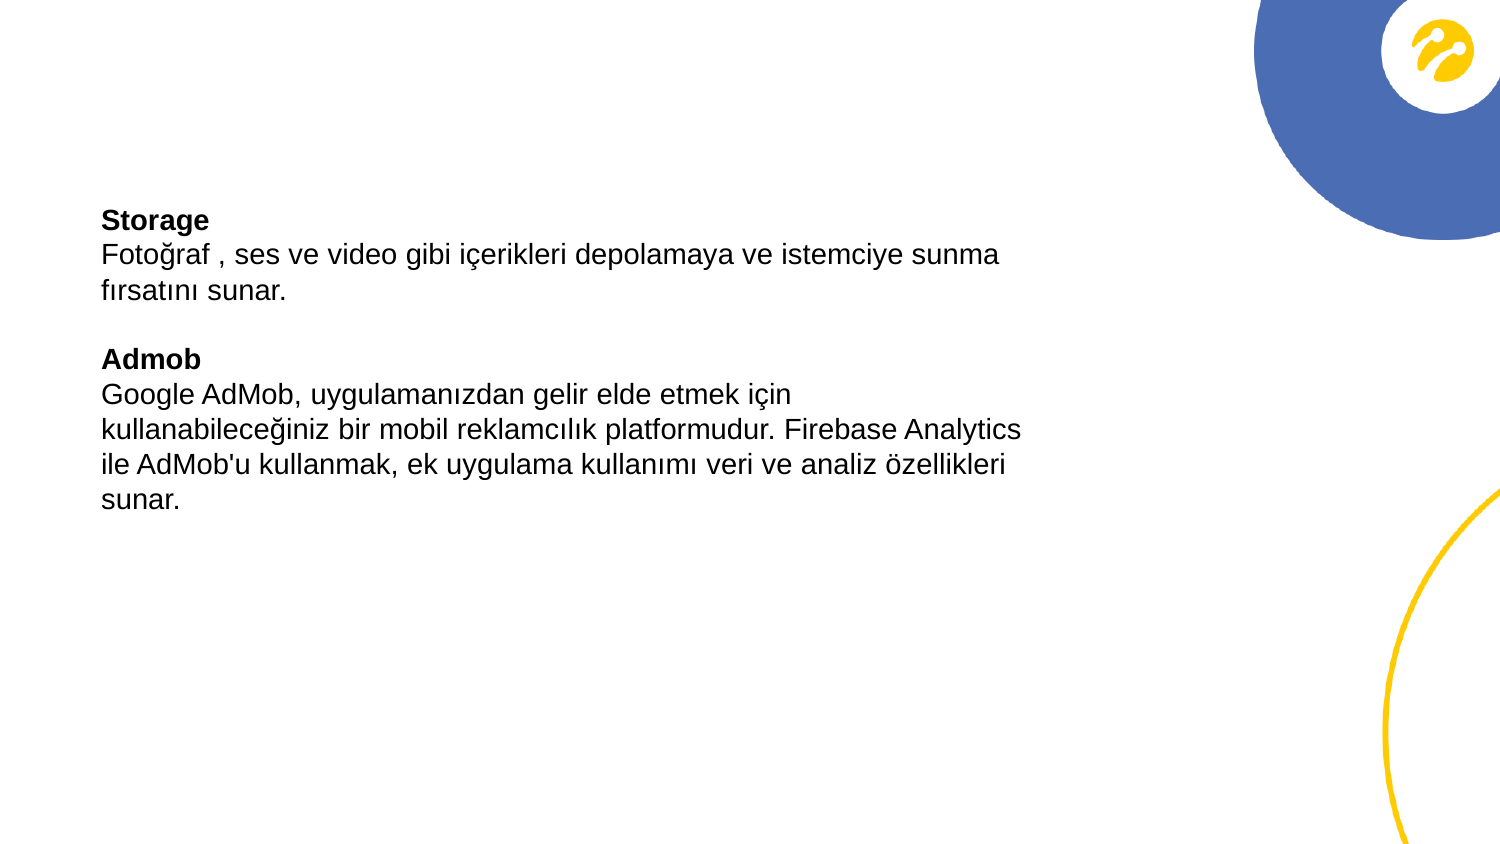

Storage
Fotoğraf , ses ve video gibi içerikleri depolamaya ve istemciye sunma fırsatını sunar.

Admob
Google AdMob, uygulamanızdan gelir elde etmek için kullanabileceğiniz bir mobil reklamcılık platformudur. Firebase Analytics ile AdMob'u kullanmak, ek uygulama kullanımı veri ve analiz özellikleri sunar.